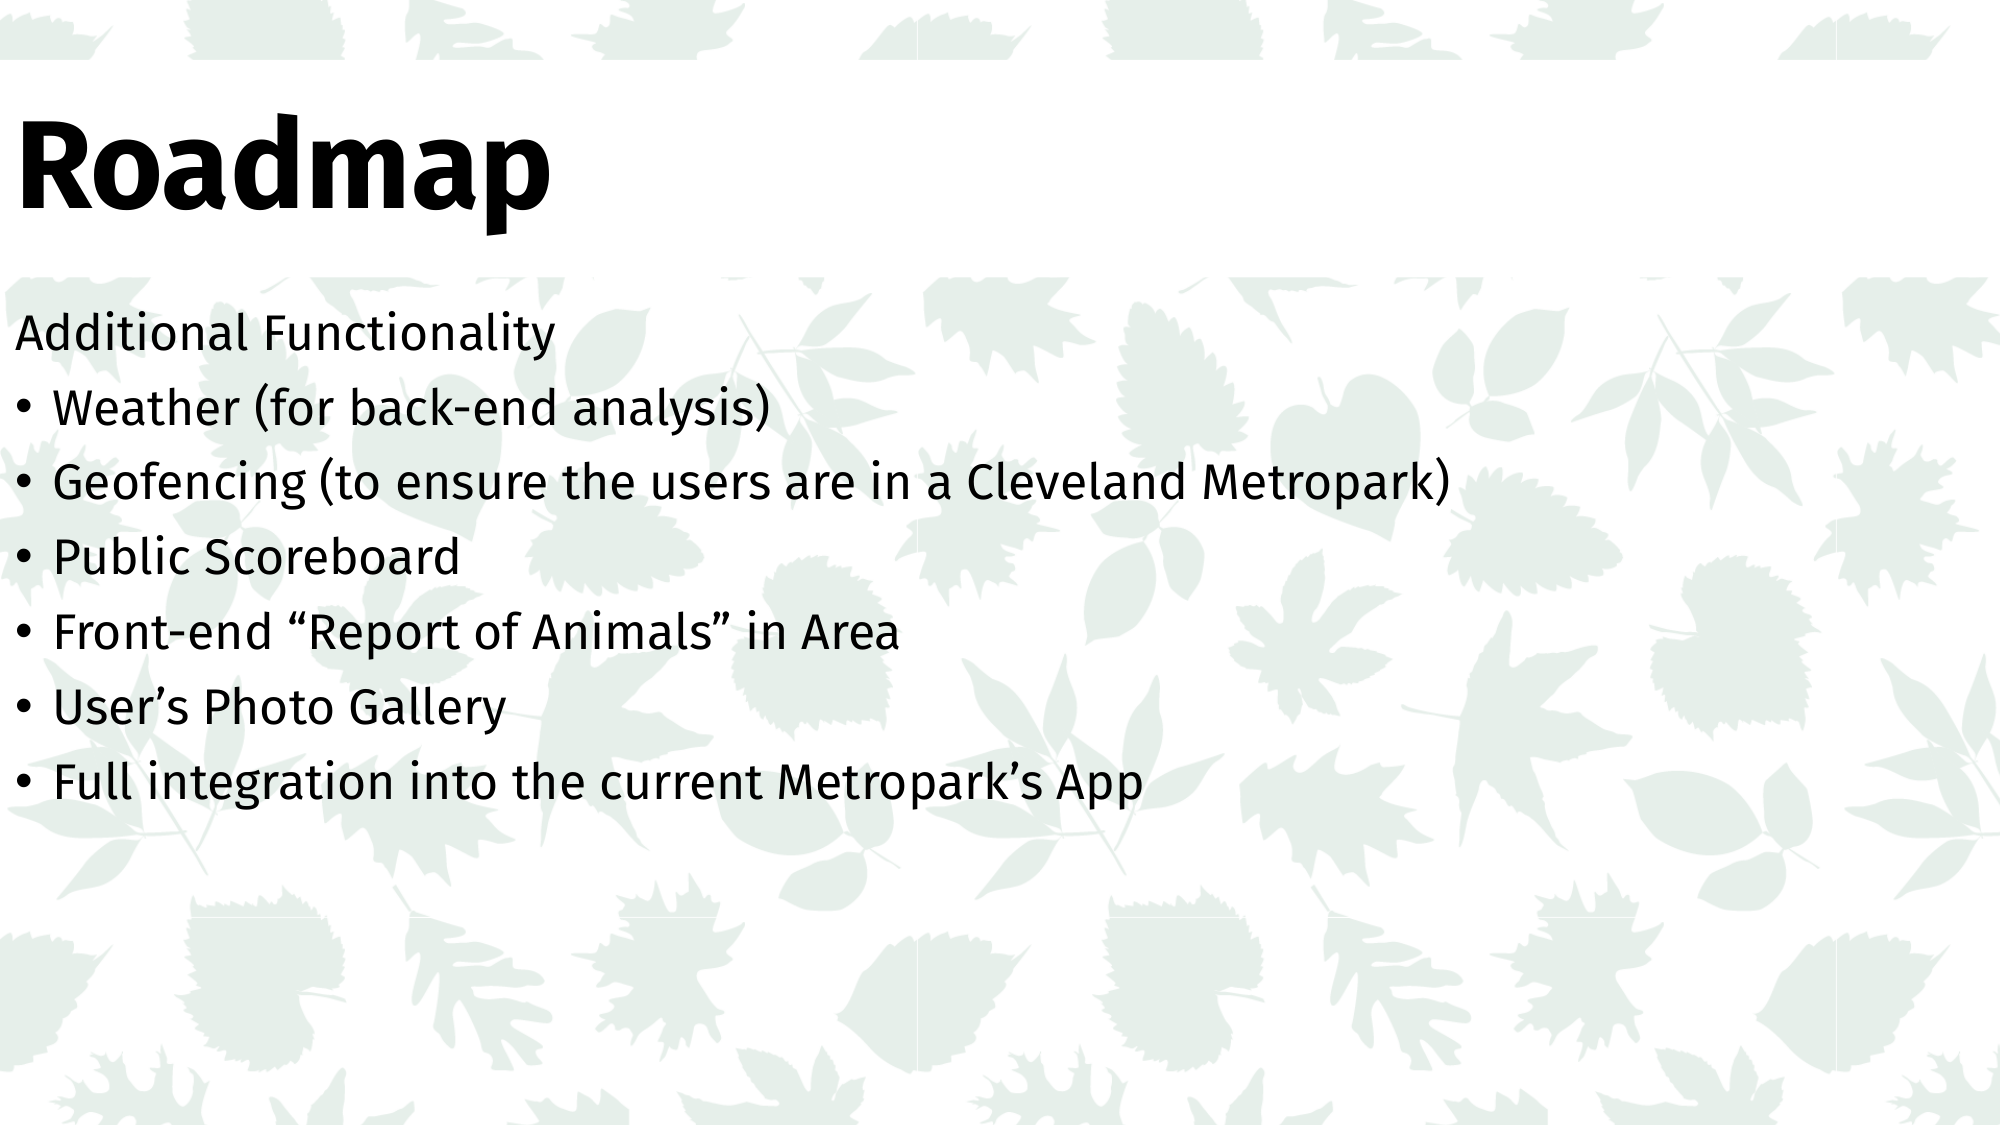

# Roadmap
Additional Functionality
Weather (for back-end analysis)
Geofencing (to ensure the users are in a Cleveland Metropark)
Public Scoreboard
Front-end “Report of Animals” in Area
User’s Photo Gallery
Full integration into the current Metropark’s App